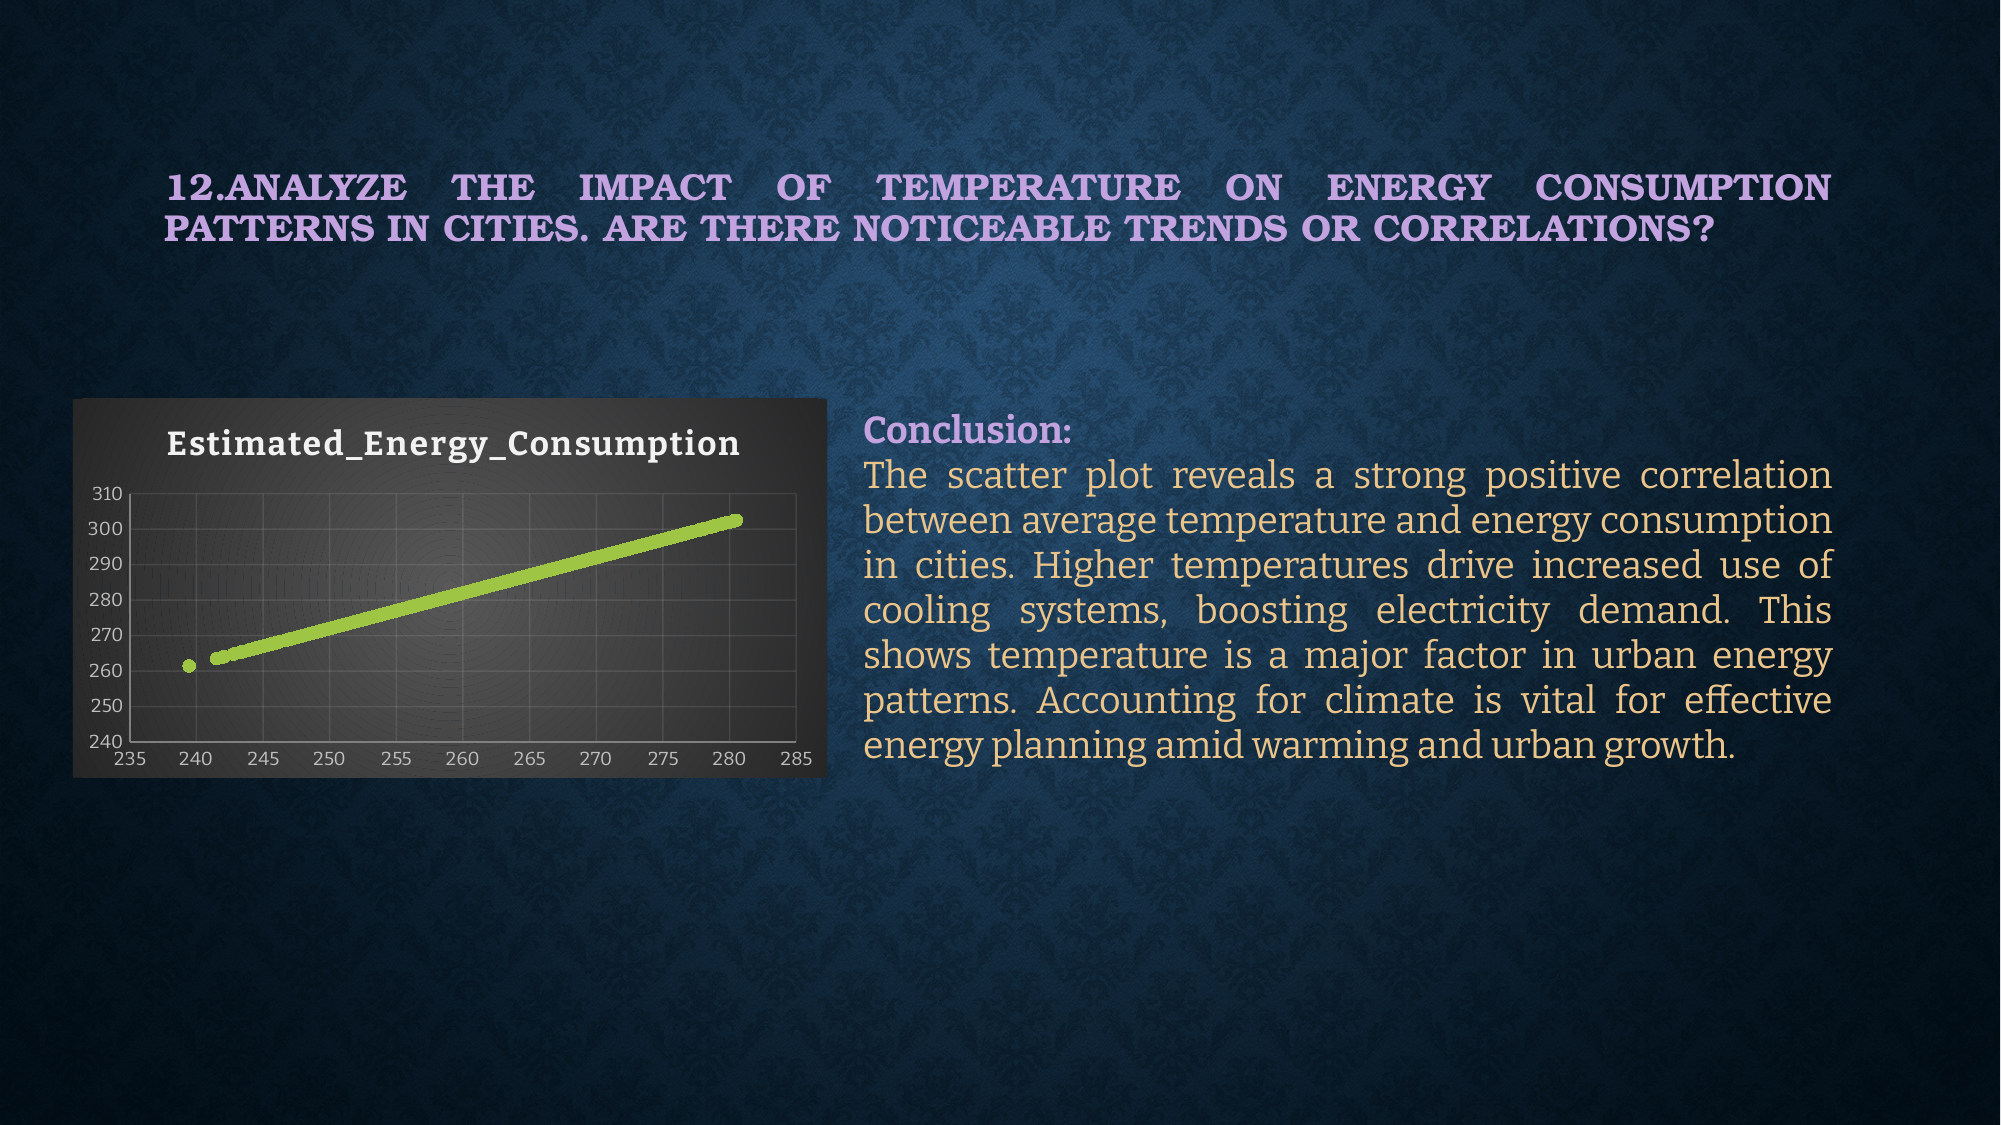

# 12.Analyze the impact of temperature on energy consumption patterns in cities. Are there noticeable trends or correlations?
Conclusion:
The scatter plot reveals a strong positive correlation between average temperature and energy consumption in cities. Higher temperatures drive increased use of cooling systems, boosting electricity demand. This shows temperature is a major factor in urban energy patterns. Accounting for climate is vital for effective energy planning amid warming and urban growth.

### Chart:

| Category |  Estimated_Energy_Consumption |
|---|---|